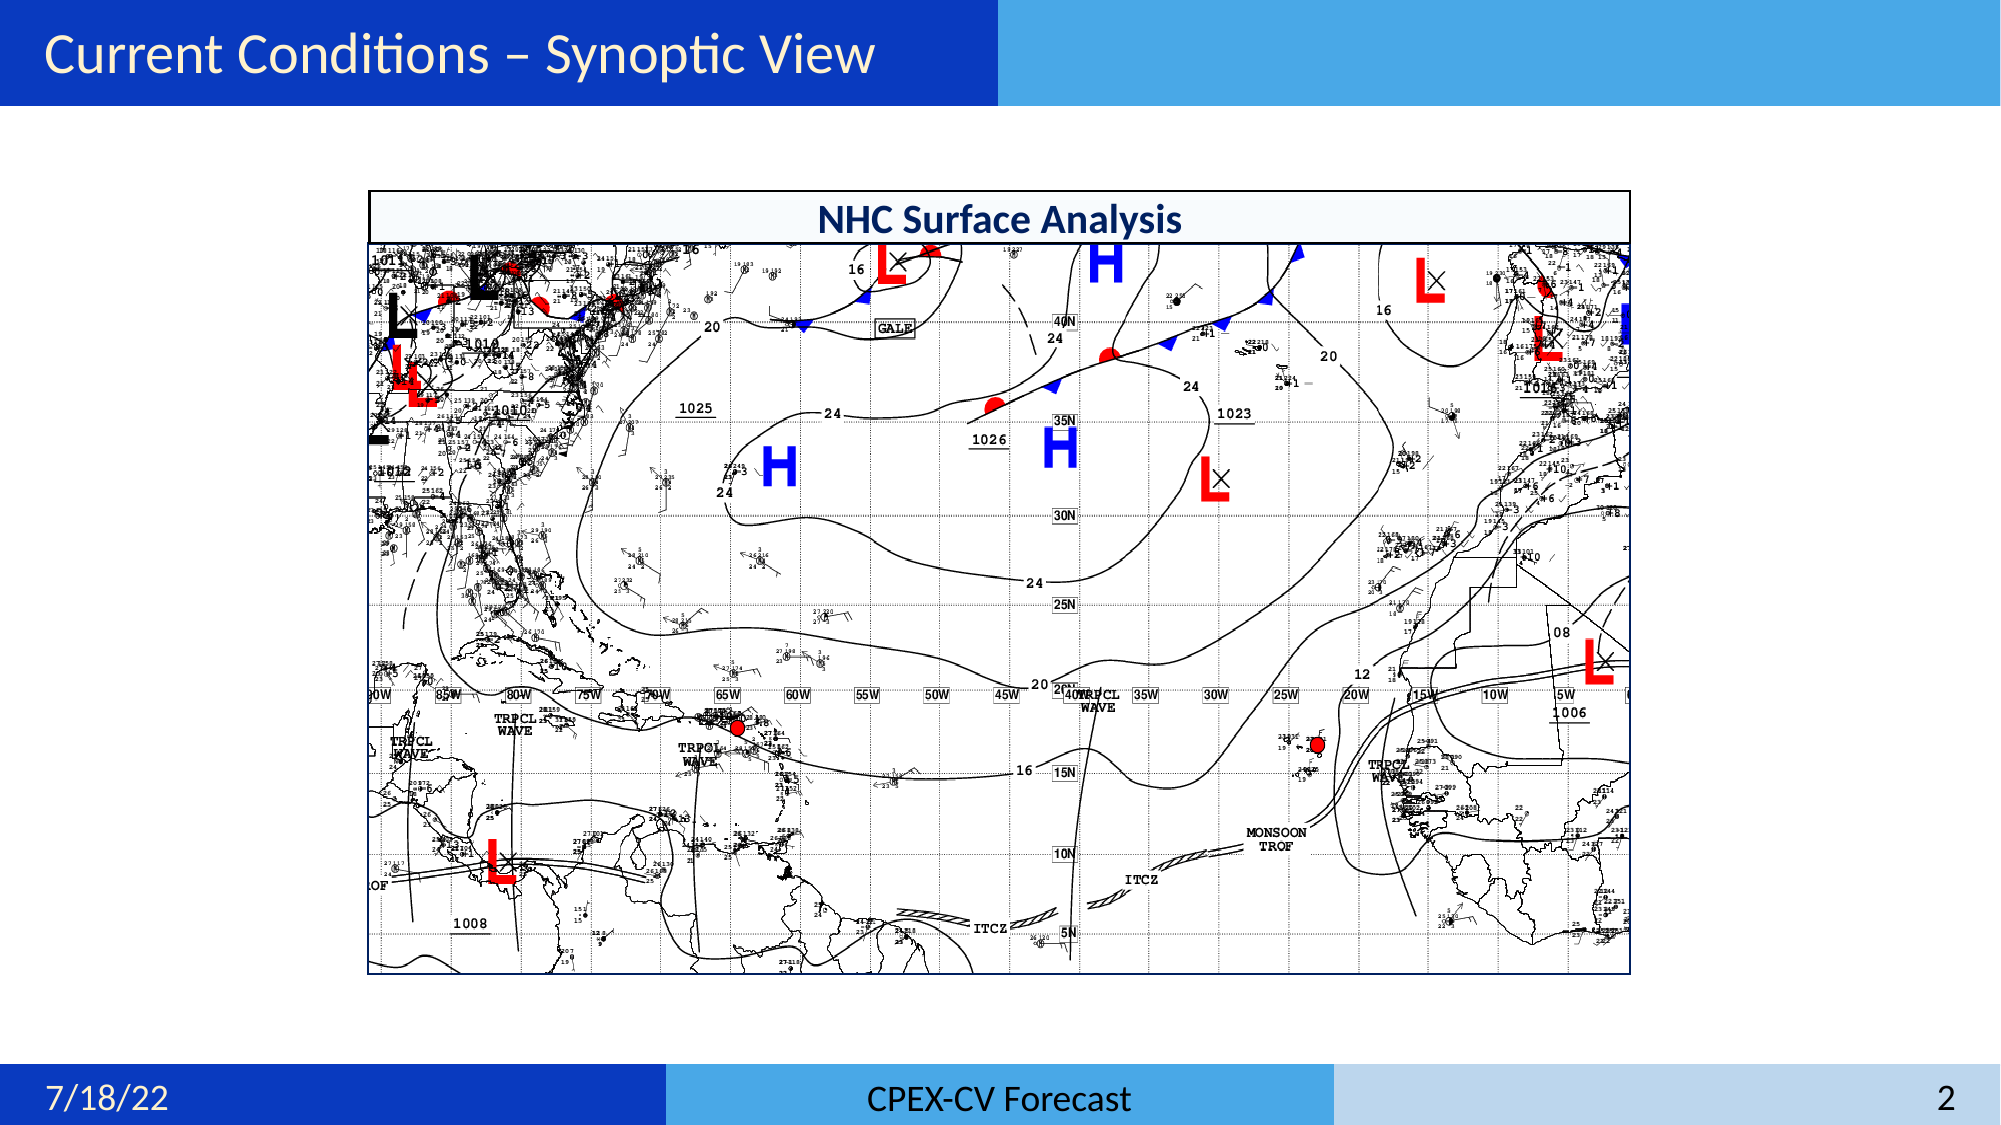

# Current Conditions – Synoptic View
NHC Surface Analysis

7/18/22
2
CPEX-CV Forecast